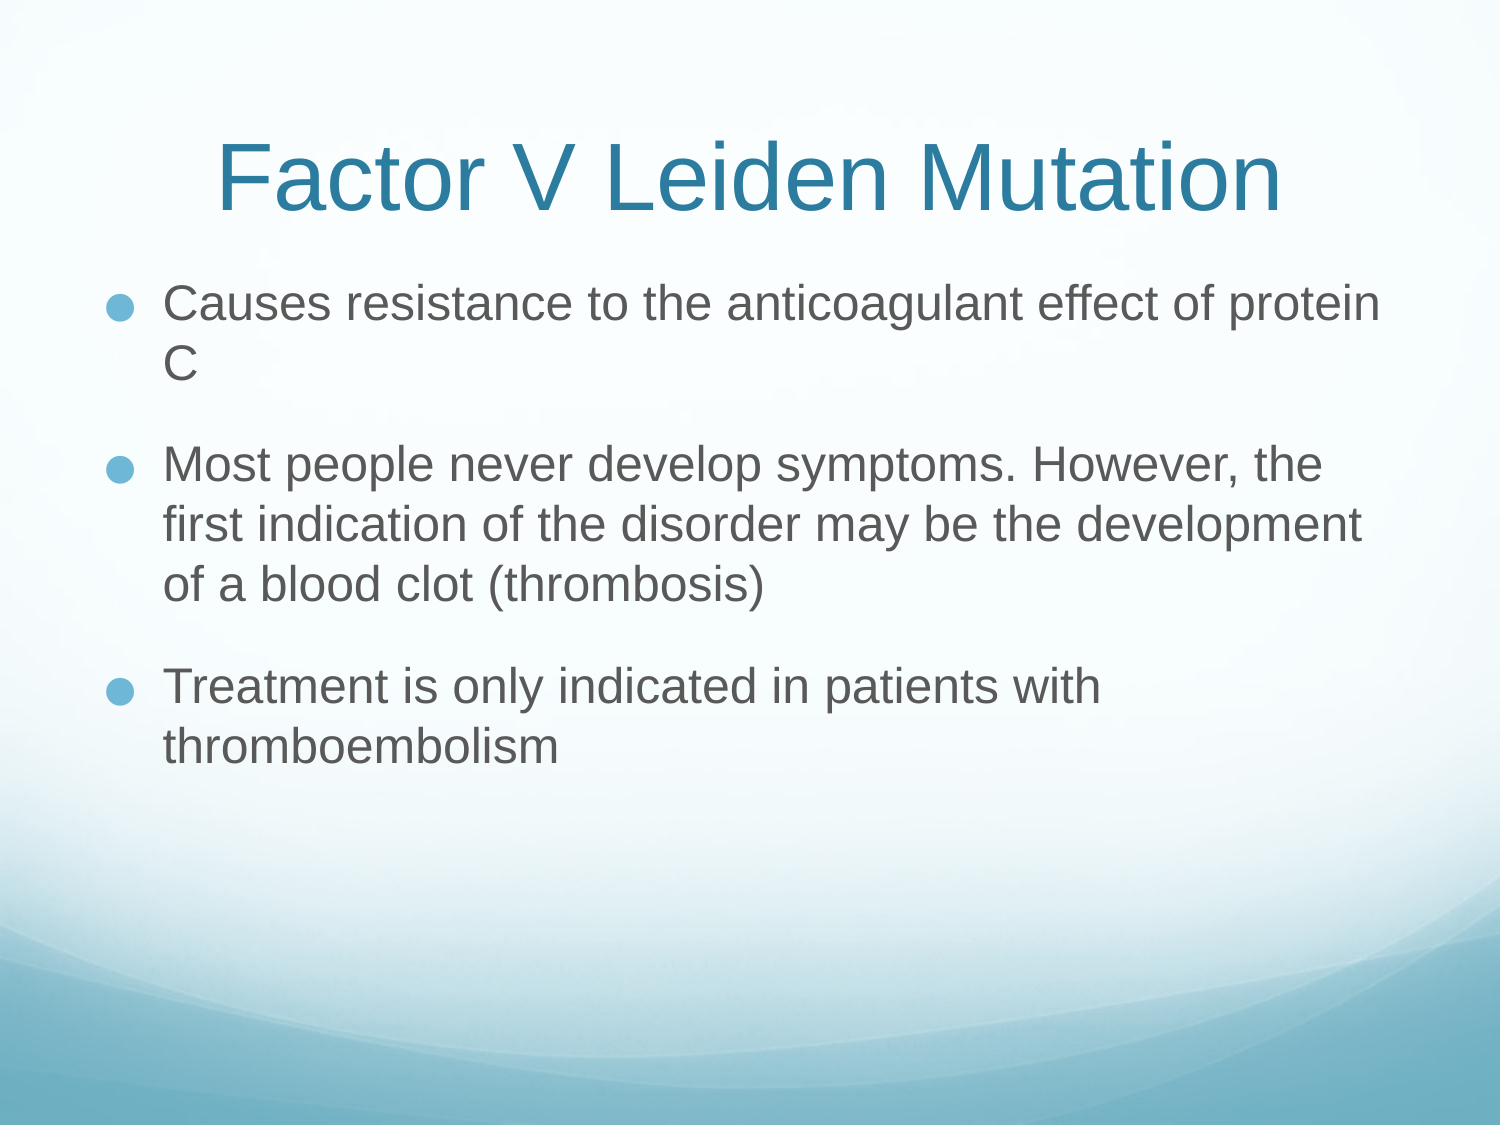

# Factor V Leiden Mutation
Causes resistance to the anticoagulant effect of protein C
Most people never develop symptoms. However, the first indication of the disorder may be the development of a blood clot (thrombosis)
Treatment is only indicated in patients with thromboembolism